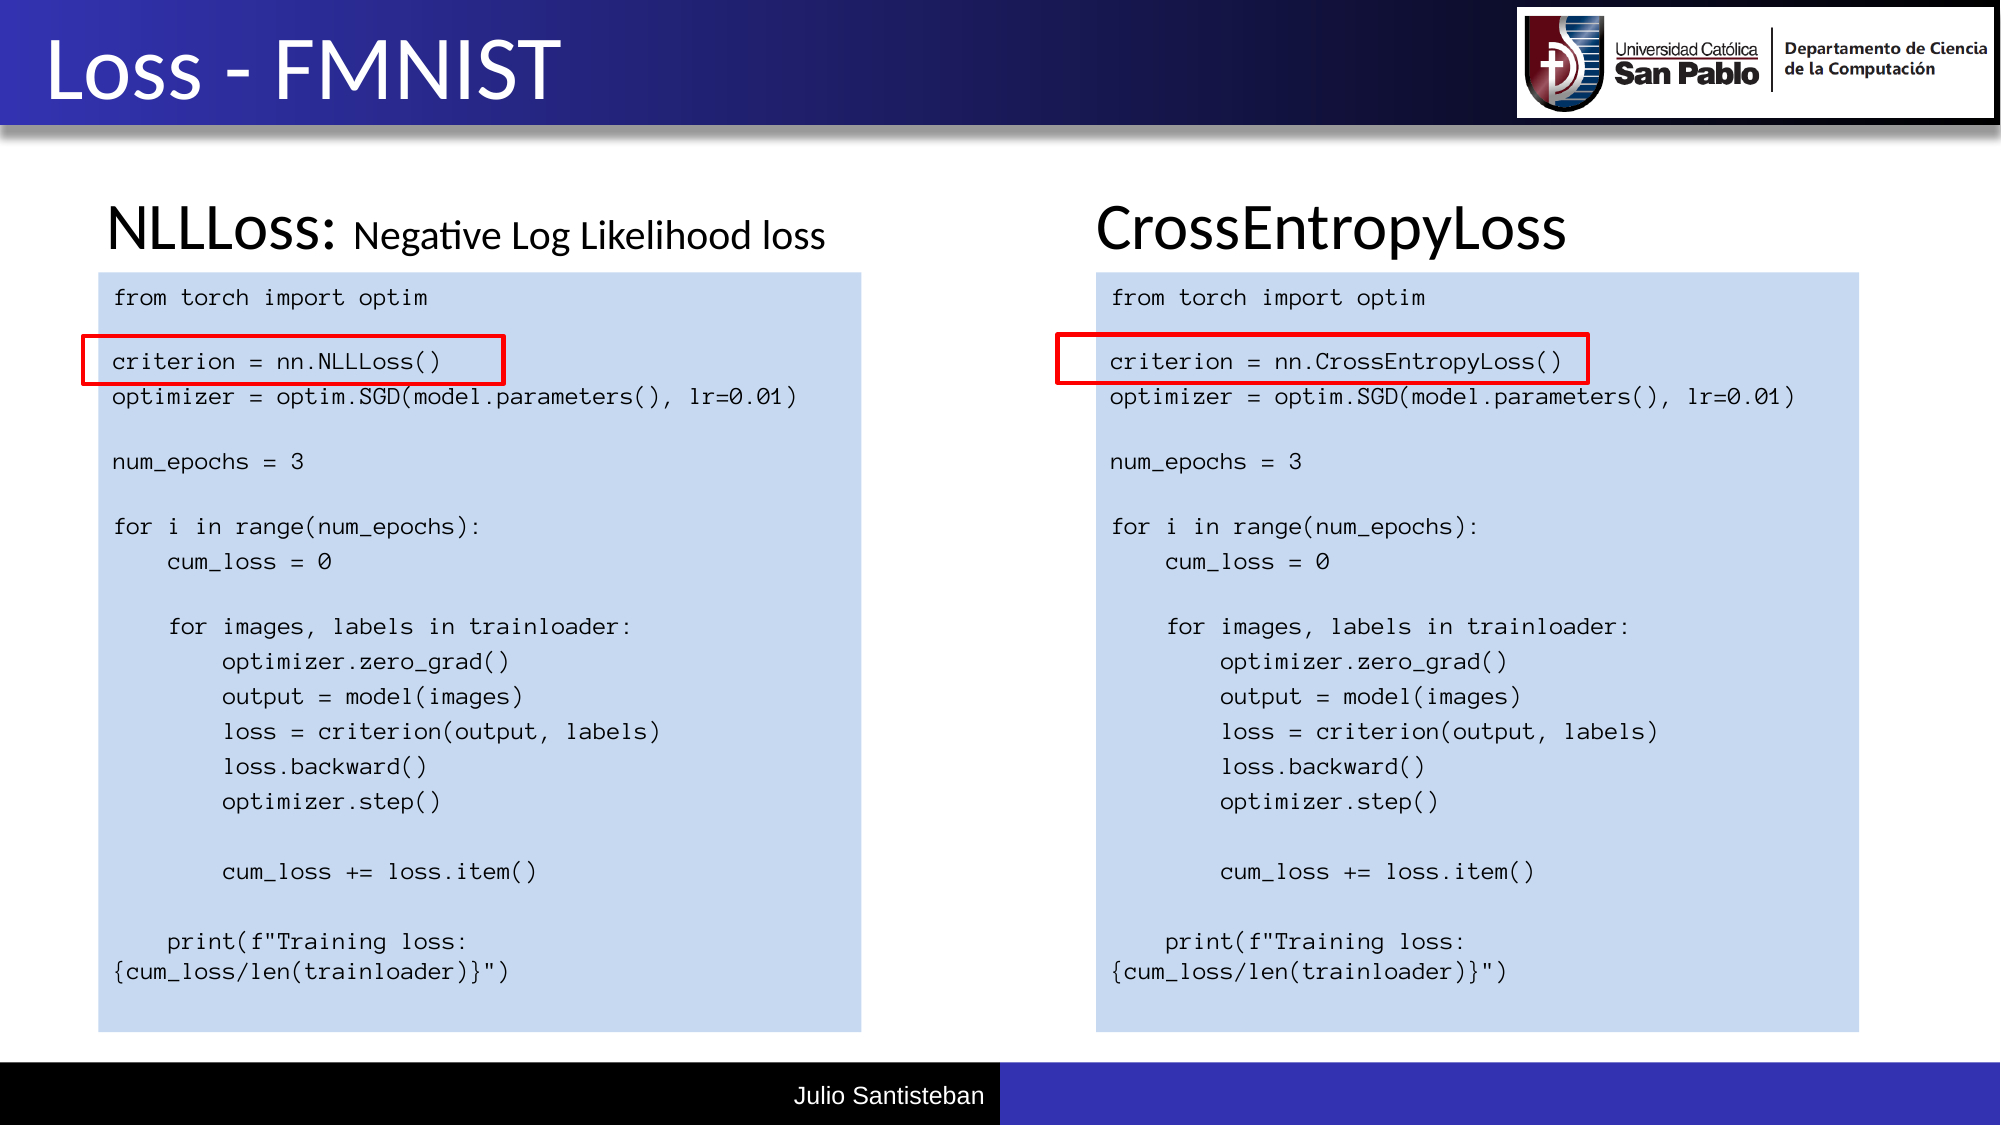

# Loss - FMNIST
 NLLLoss: Negative Log Likelihood loss                  CrossEntropyLoss
from torch import optim
criterion = nn.CrossEntropyLoss()
optimizer = optim.SGD(model.parameters(), lr=0.01)
num_epochs = 3
for i in range(num_epochs):
    cum_loss = 0
    for images, labels in trainloader:
        optimizer.zero_grad()
        output = model(images)
        loss = criterion(output, labels)
        loss.backward()
        optimizer.step()

        cum_loss += loss.item()

    print(f"Training loss: {cum_loss/len(trainloader)}")

from torch import optim
criterion = nn.NLLLoss()
optimizer = optim.SGD(model.parameters(), lr=0.01)
num_epochs = 3
for i in range(num_epochs):
    cum_loss = 0
    for images, labels in trainloader:
        optimizer.zero_grad()
        output = model(images)
        loss = criterion(output, labels)
        loss.backward()
        optimizer.step()

        cum_loss += loss.item()

    print(f"Training loss: {cum_loss/len(trainloader)}")